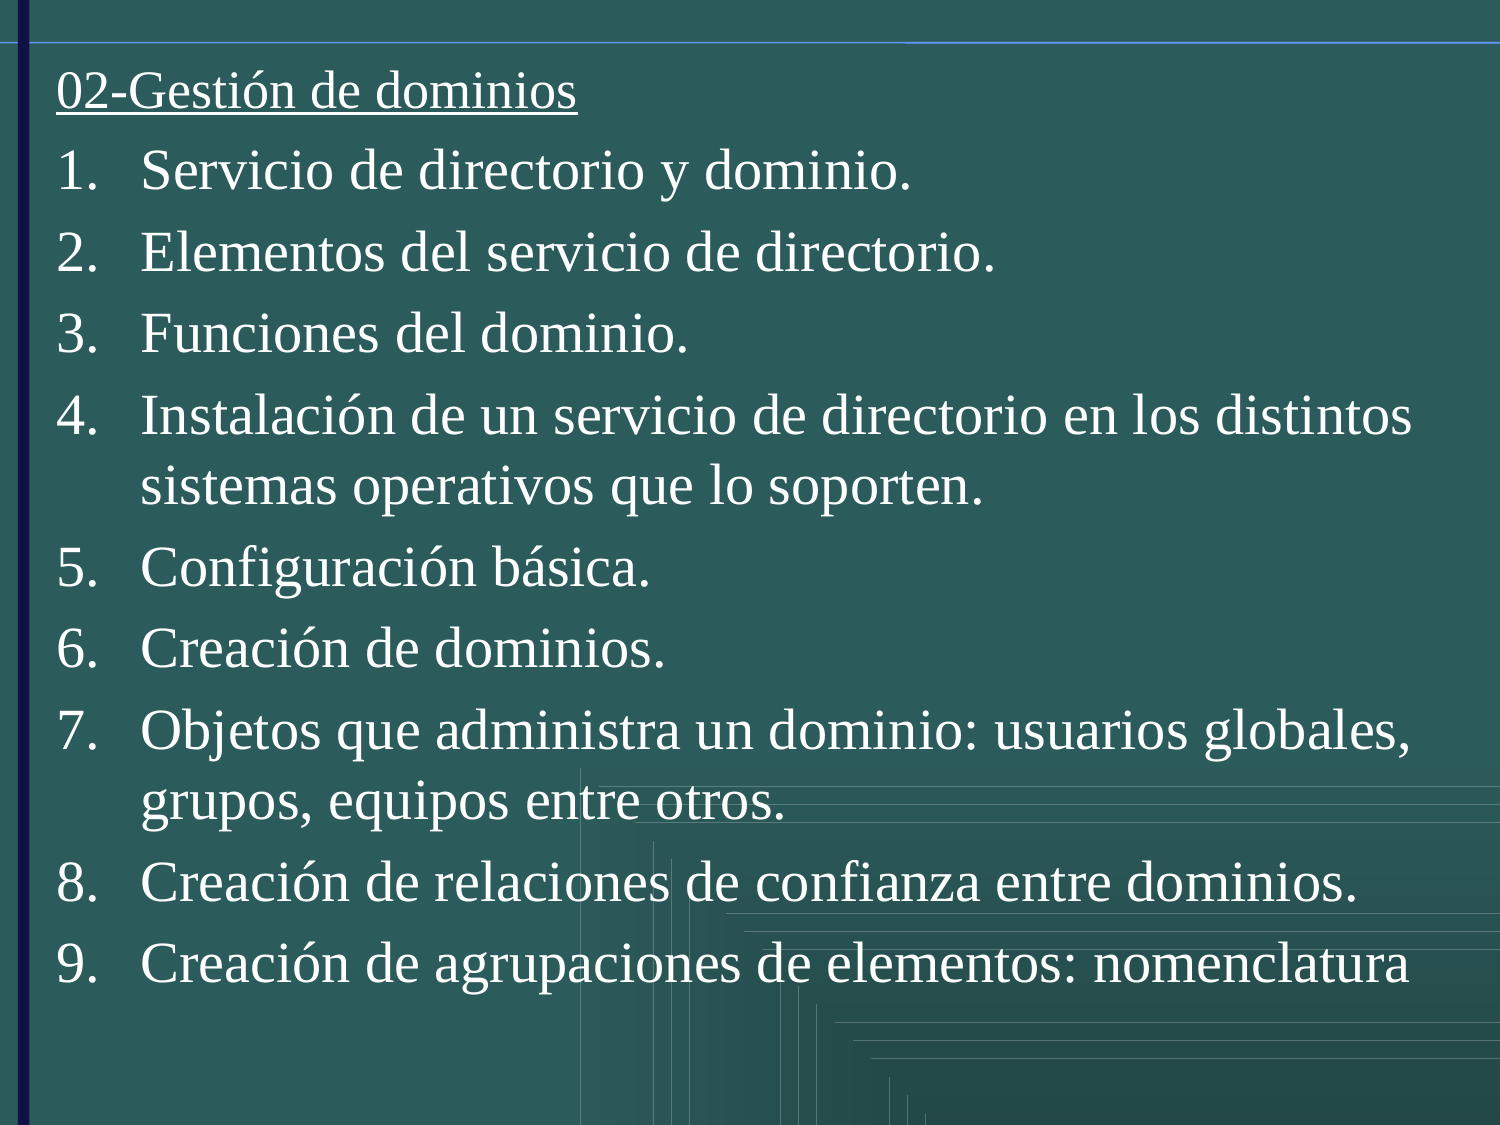

02-Gestión de dominios
Servicio de directorio y dominio.
Elementos del servicio de directorio.
Funciones del dominio.
Instalación de un servicio de directorio en los distintos sistemas operativos que lo soporten.
Configuración básica.
Creación de dominios.
Objetos que administra un dominio: usuarios globales, grupos, equipos entre otros.
Creación de relaciones de confianza entre dominios.
Creación de agrupaciones de elementos: nomenclatura